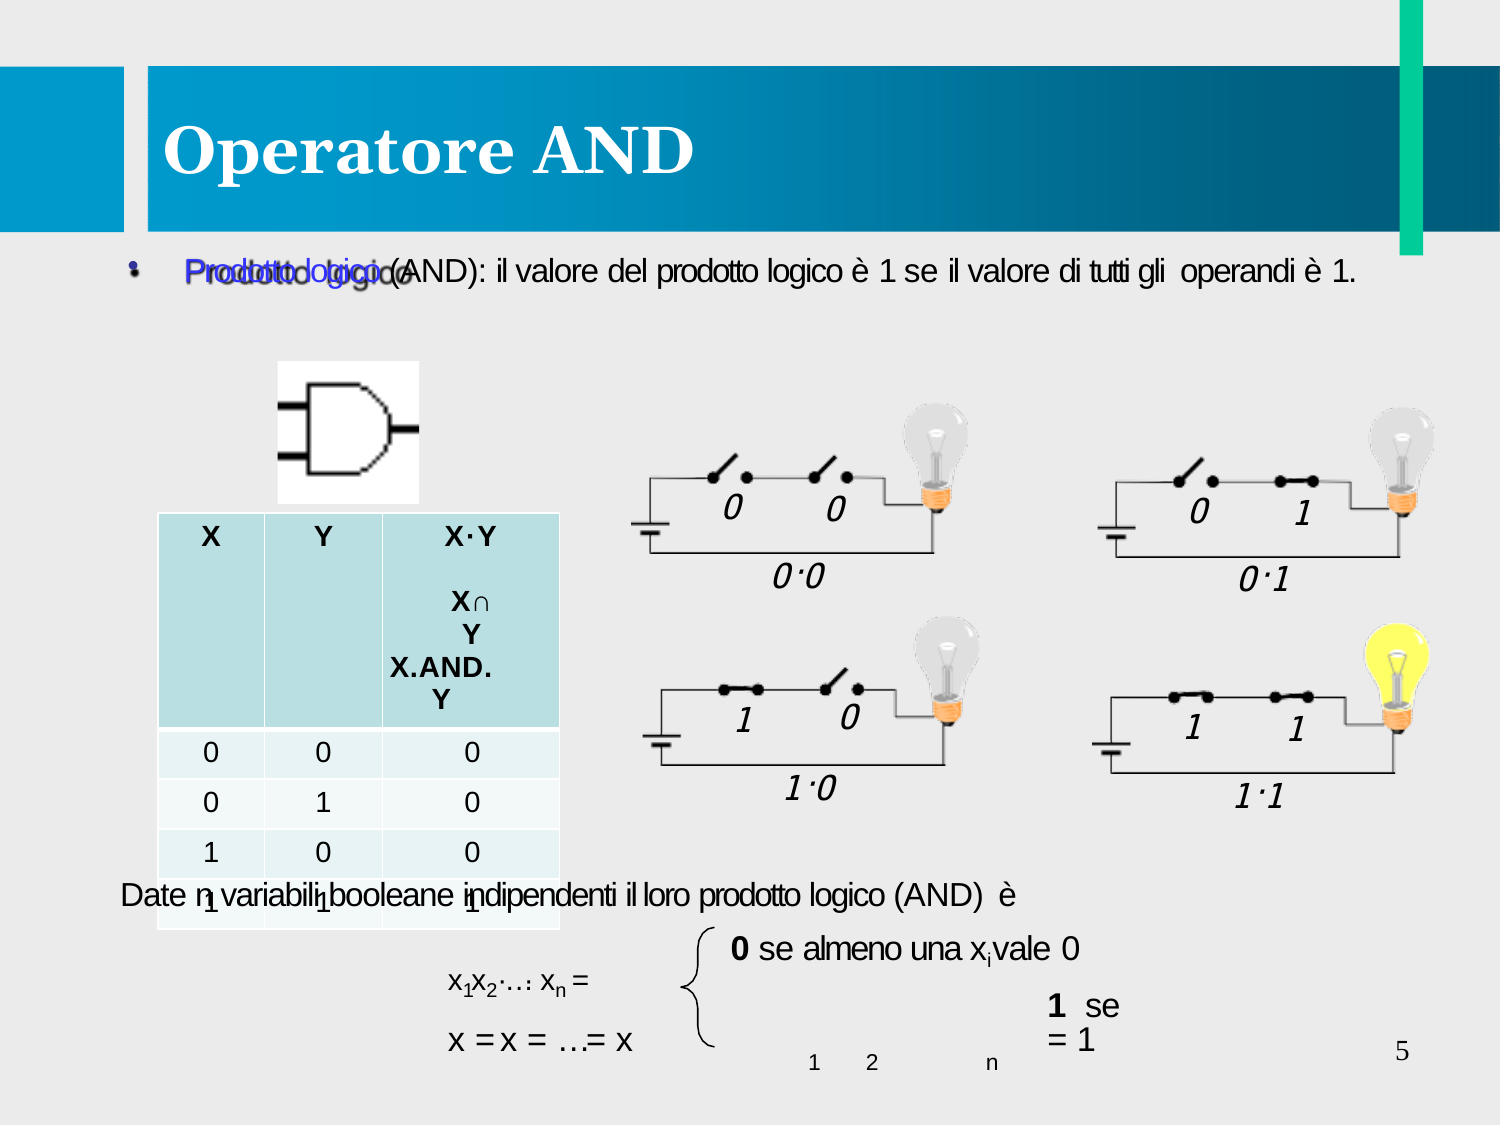

# Operatore AND

Prodotto logico (AND): il valore del prodotto logico è 1 se il valore di tutti gli  operandi è 1.

0
0·0
0
0
1
| X | Y | X·Y X∩Y X.AND.Y |
| --- | --- | --- |
| 0 | 0 | 0 |
| 0 | 1 | 0 |
| 1 | 0 | 0 |
| 1 | 1 | 1 |
0·1

1
1·1
0
1
1
1·0
Date n variabili booleane indipendenti il loro prodotto logico (AND) è
0 se almeno una xi vale 0
x1·  x2·  …·  xn =	1 se x  =   x  = …= x	= 1
1	2	n

5